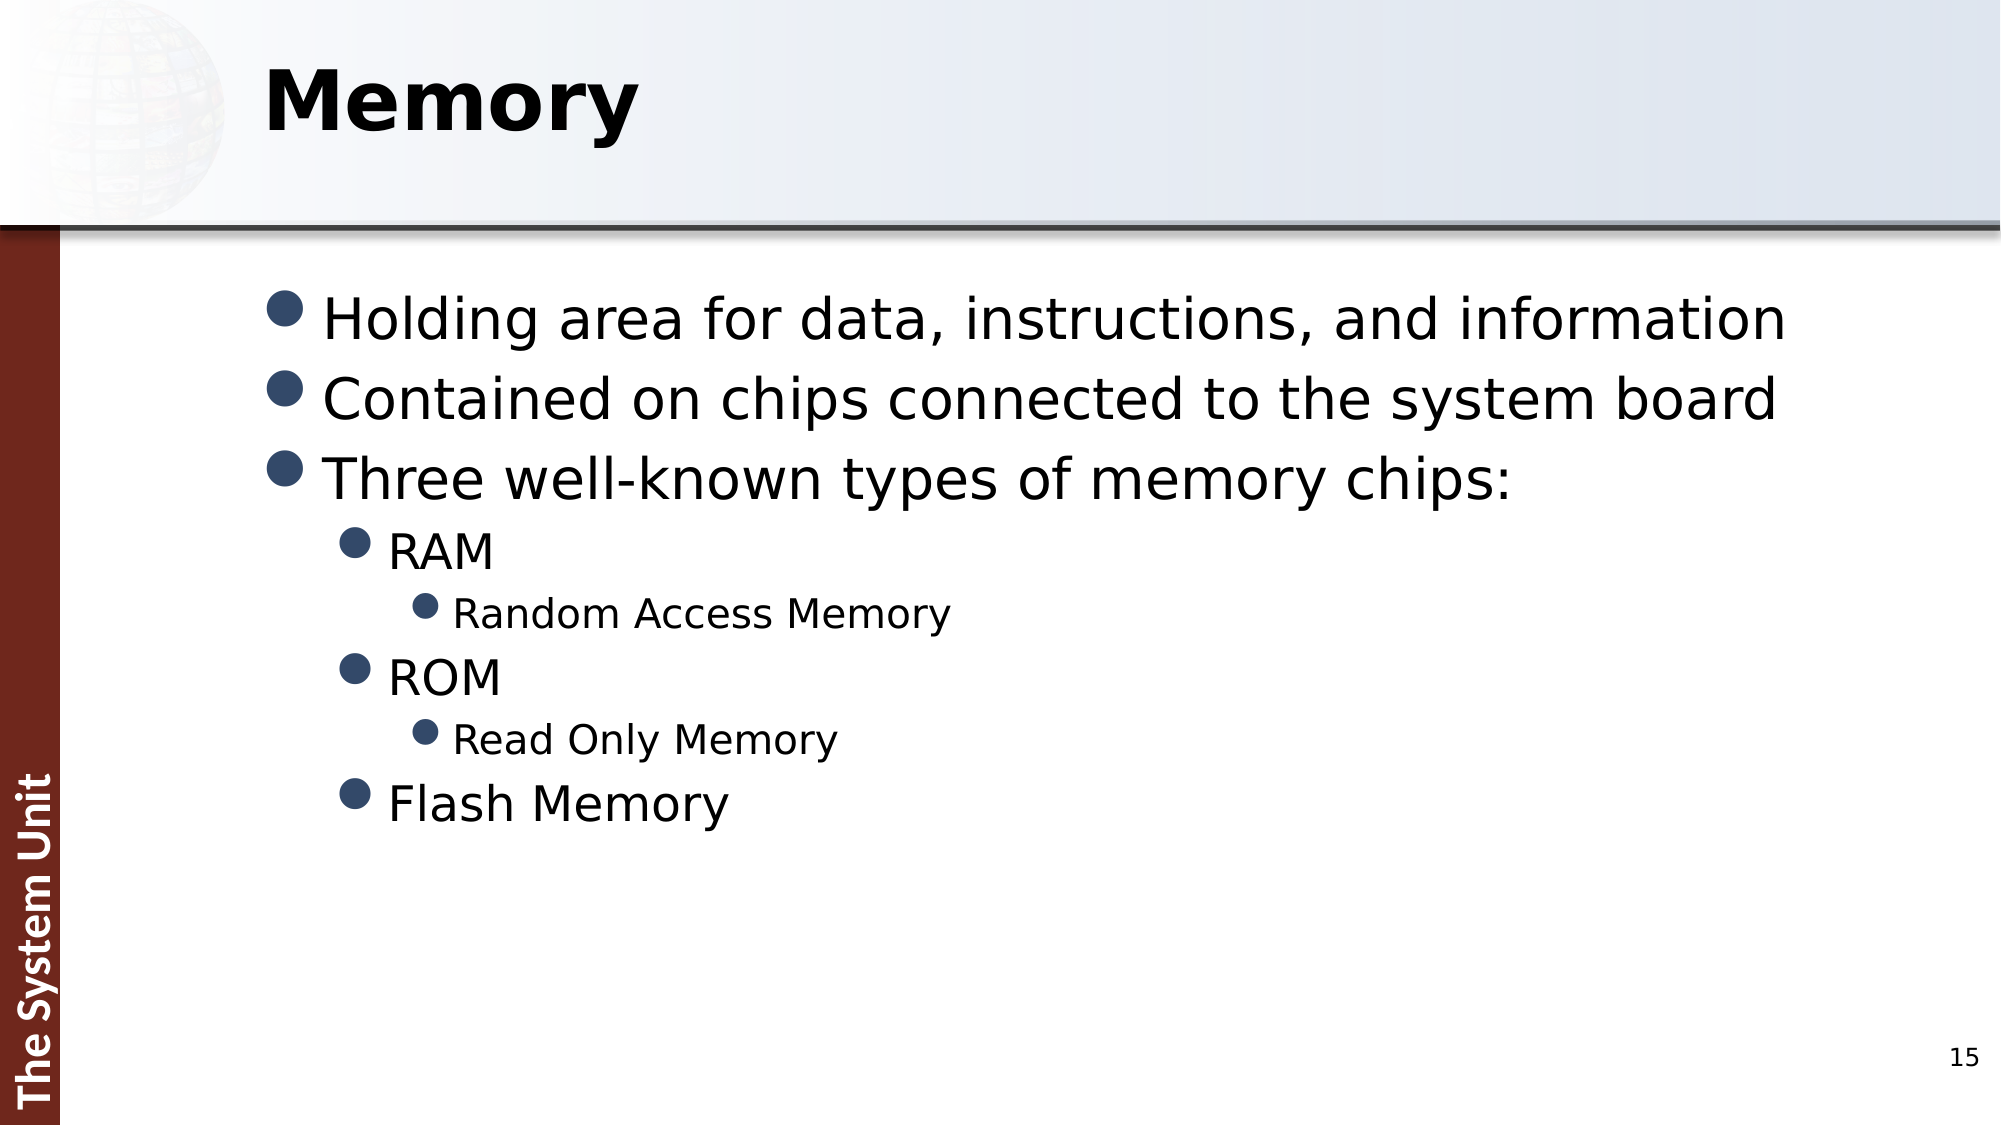

# Memory
Holding area for data, instructions, and information
Contained on chips connected to the system board
Three well-known types of memory chips:
RAM
Random Access Memory
ROM
Read Only Memory
Flash Memory
15